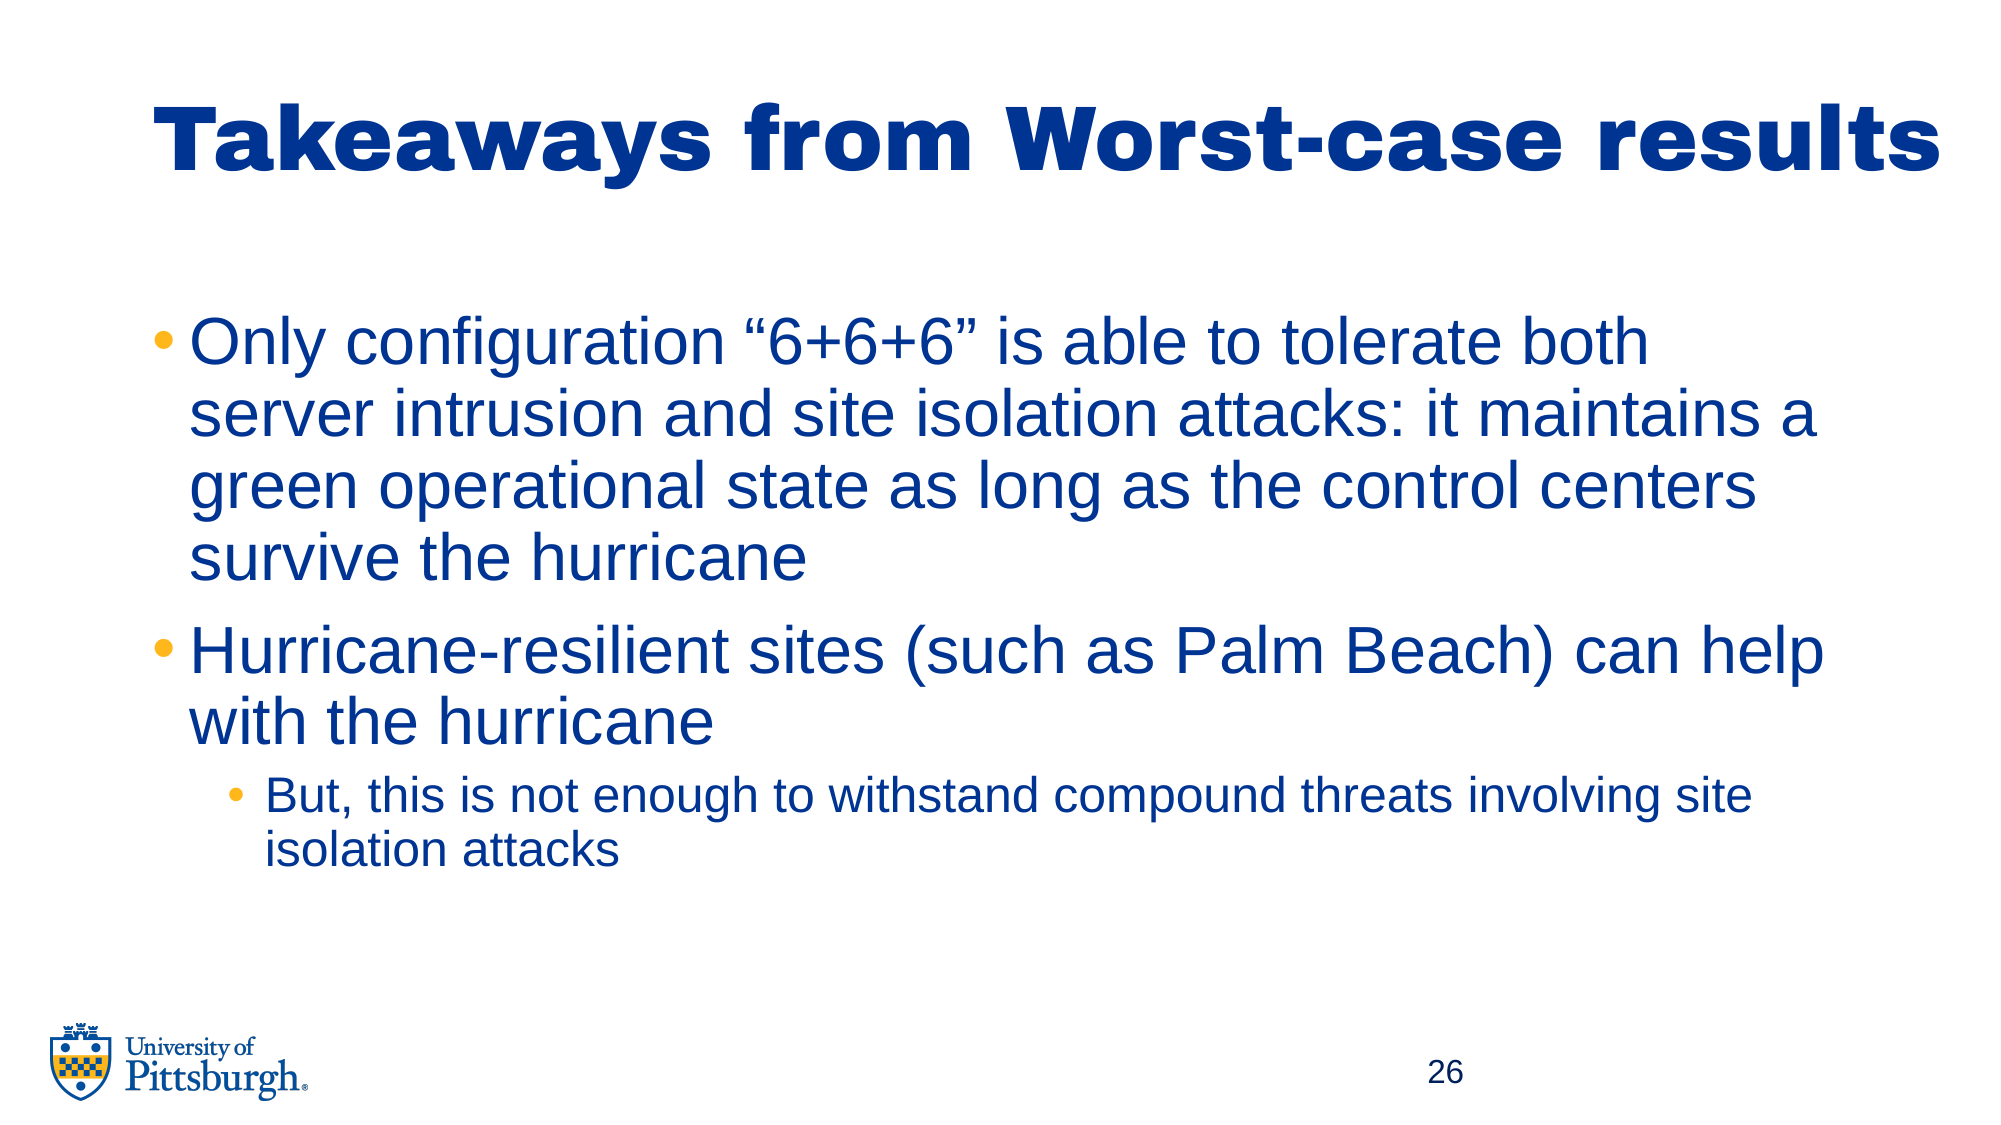

# Takeaways from Worst-case results
Only configuration “6+6+6” is able to tolerate both server intrusion and site isolation attacks: it maintains a green operational state as long as the control centers survive the hurricane
Hurricane-resilient sites (such as Palm Beach) can help with the hurricane
But, this is not enough to withstand compound threats involving site isolation attacks

26